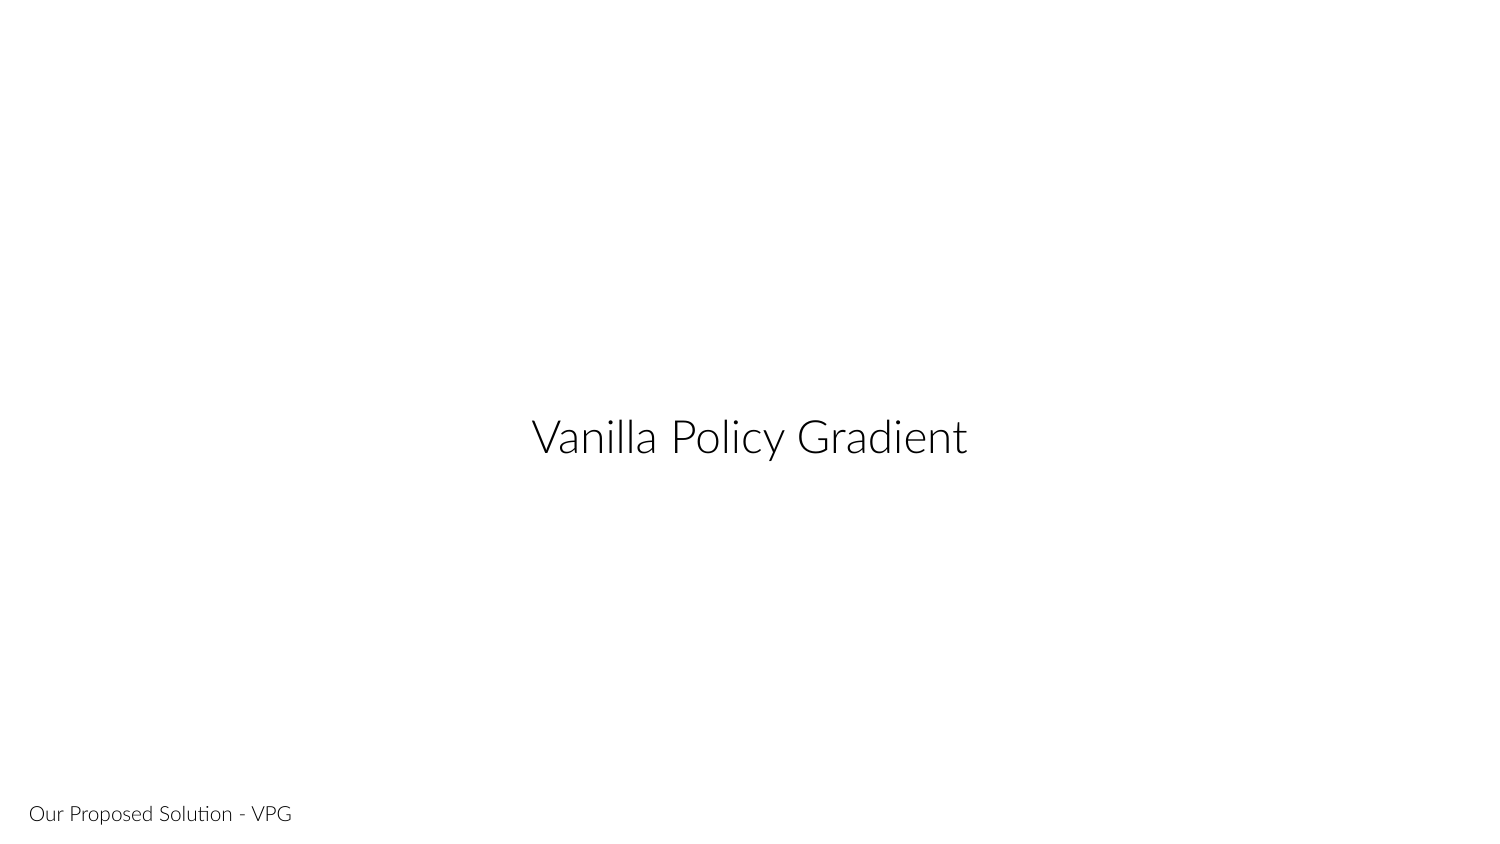

Vanilla Policy Gradient
Our Proposed Solution - VPG